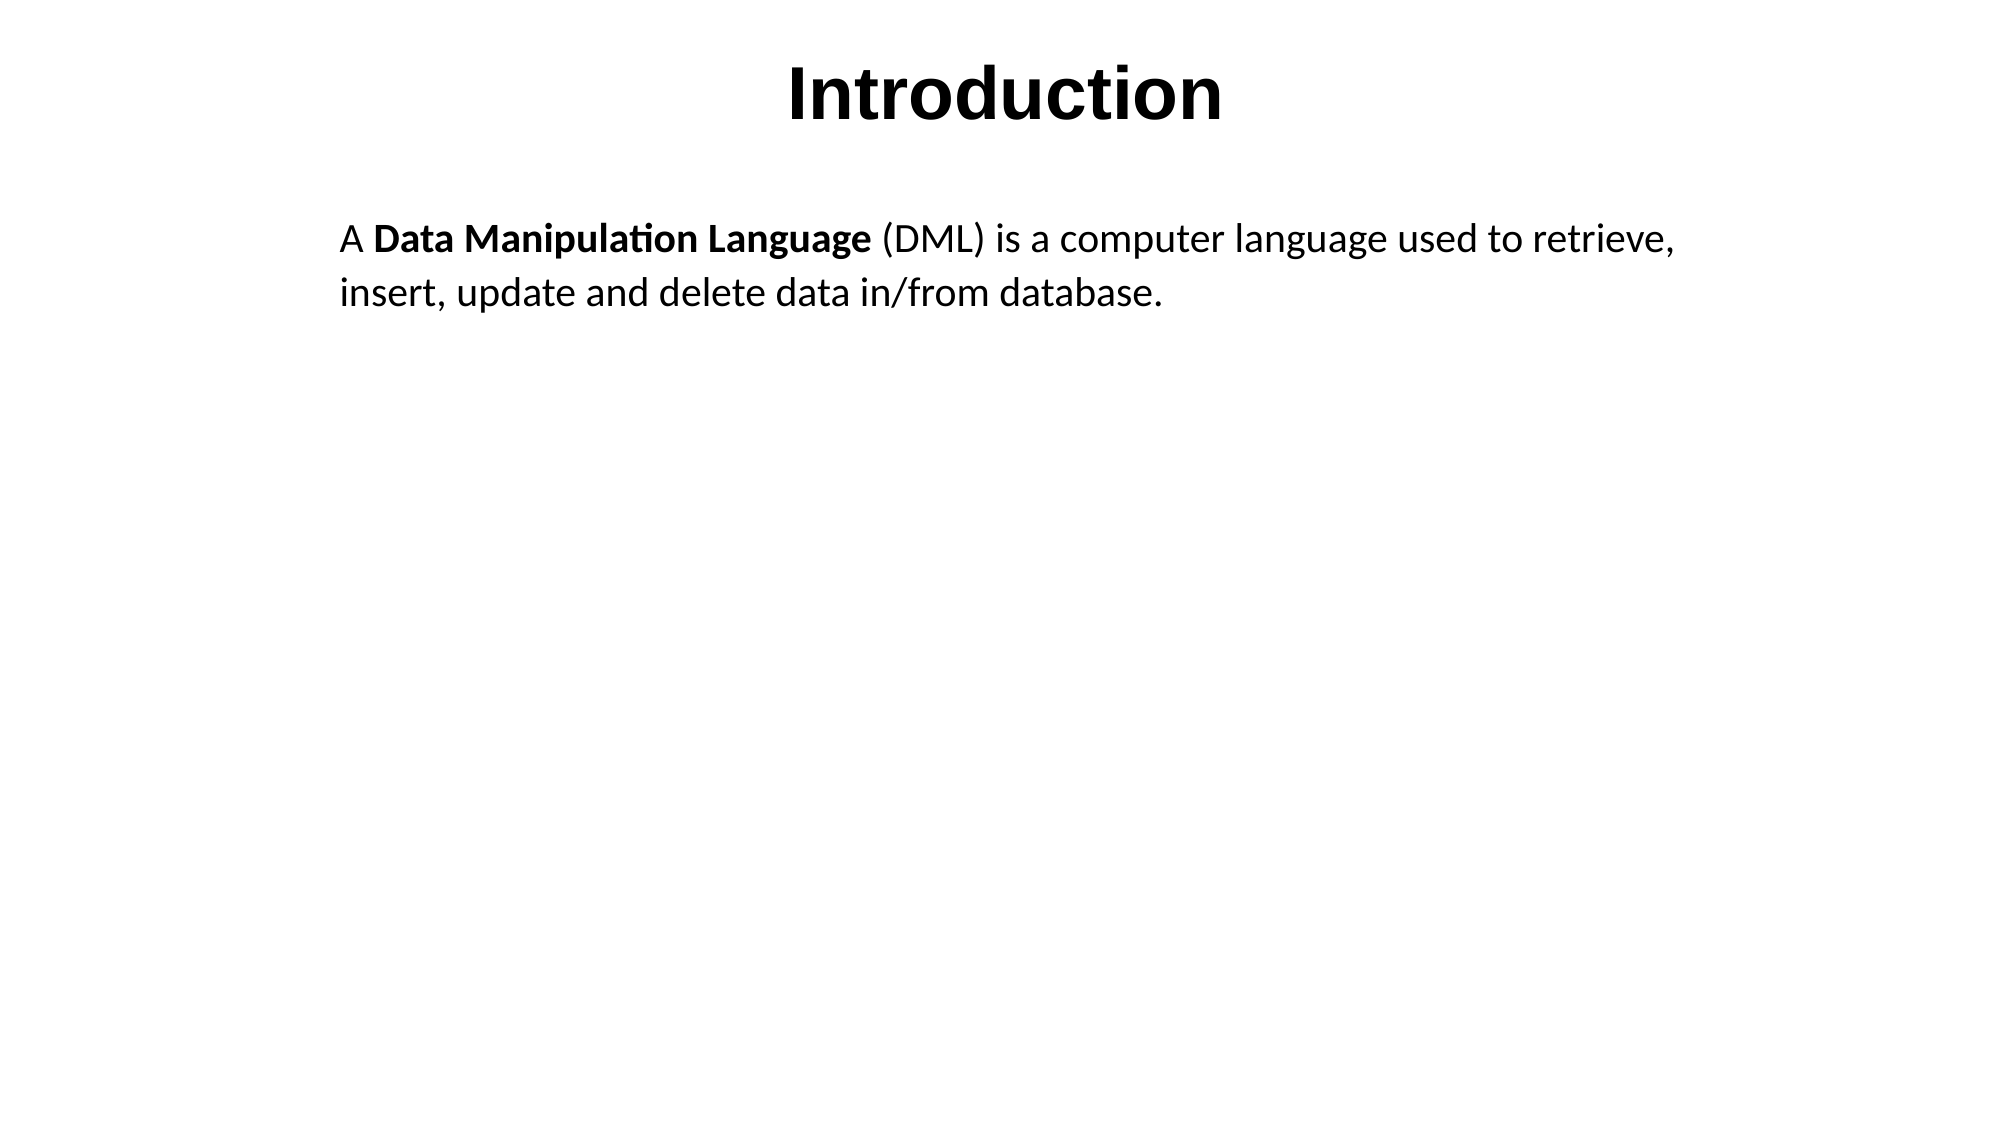

Introduction
A Data Manipulation Language (DML) is a computer language used to retrieve, insert, update and delete data in/from database.